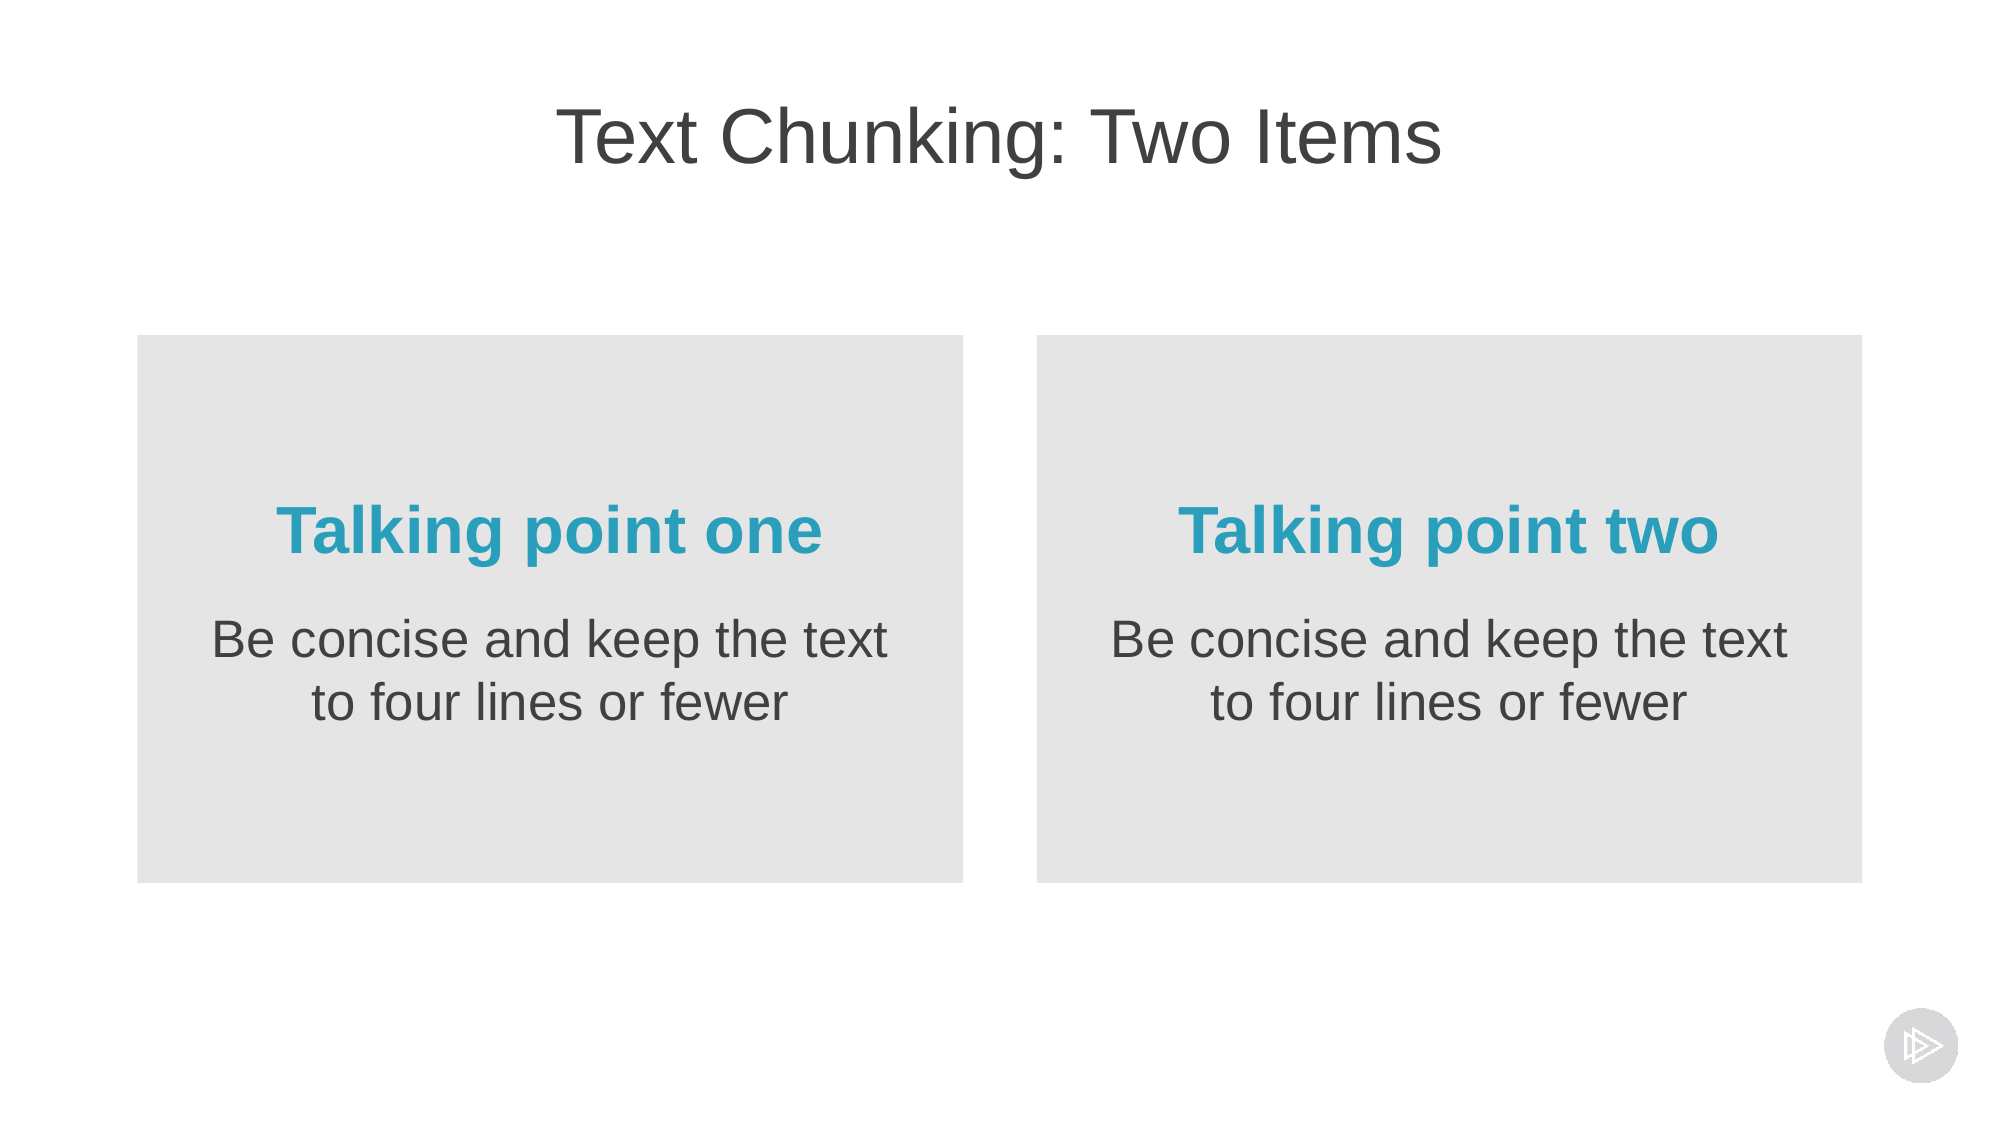

# Text Chunking: Two Items
Talking point one
Be concise and keep the text to four lines or fewer
Talking point two
Be concise and keep the text to four lines or fewer